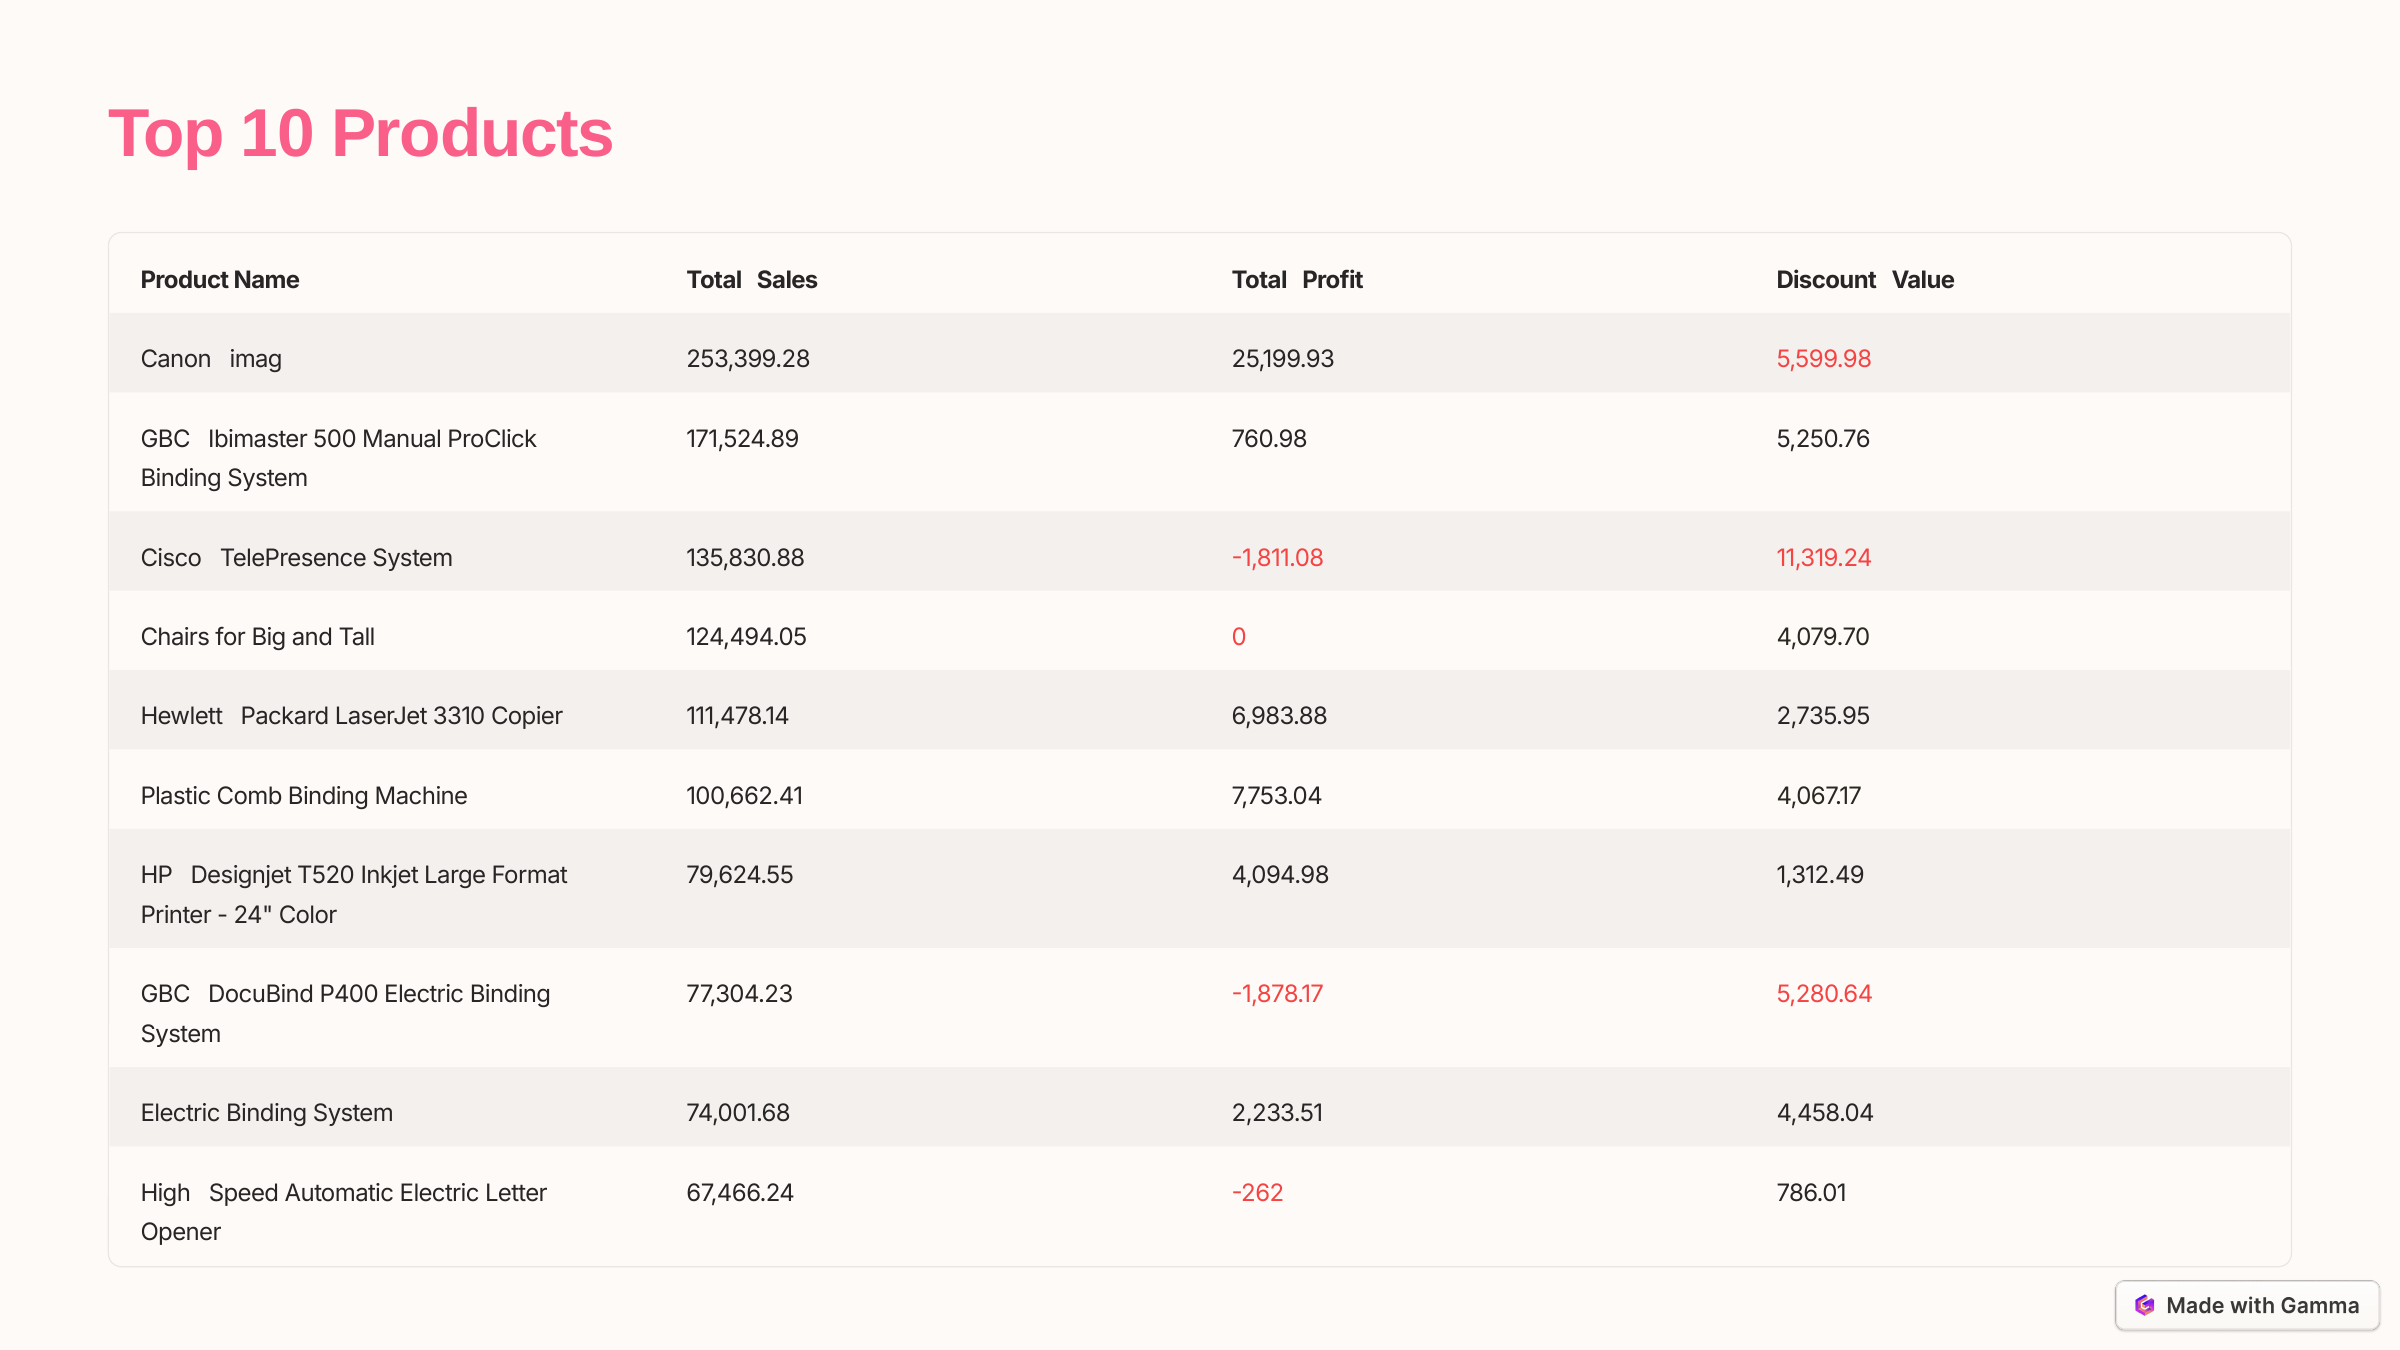

Top 10 Products

Product Name
Total   Sales
Total   Profit
Discount   Value

Canon   imag
253,399.28
25,199.93
5,599.98

GBC   Ibimaster 500 Manual ProClick Binding System
171,524.89
760.98
5,250.76

Cisco   TelePresence System
135,830.88
-1,811.08
11,319.24

Chairs for Big and Tall
124,494.05
0
4,079.70

Hewlett   Packard LaserJet 3310 Copier
111,478.14
6,983.88
2,735.95

Plastic Comb Binding Machine
100,662.41
7,753.04
4,067.17

HP   Designjet T520 Inkjet Large Format Printer - 24" Color
79,624.55
4,094.98
1,312.49

GBC   DocuBind P400 Electric Binding System
77,304.23
-1,878.17
5,280.64

Electric Binding System
74,001.68
2,233.51
4,458.04

High   Speed Automatic Electric Letter Opener
67,466.24
-262
786.01